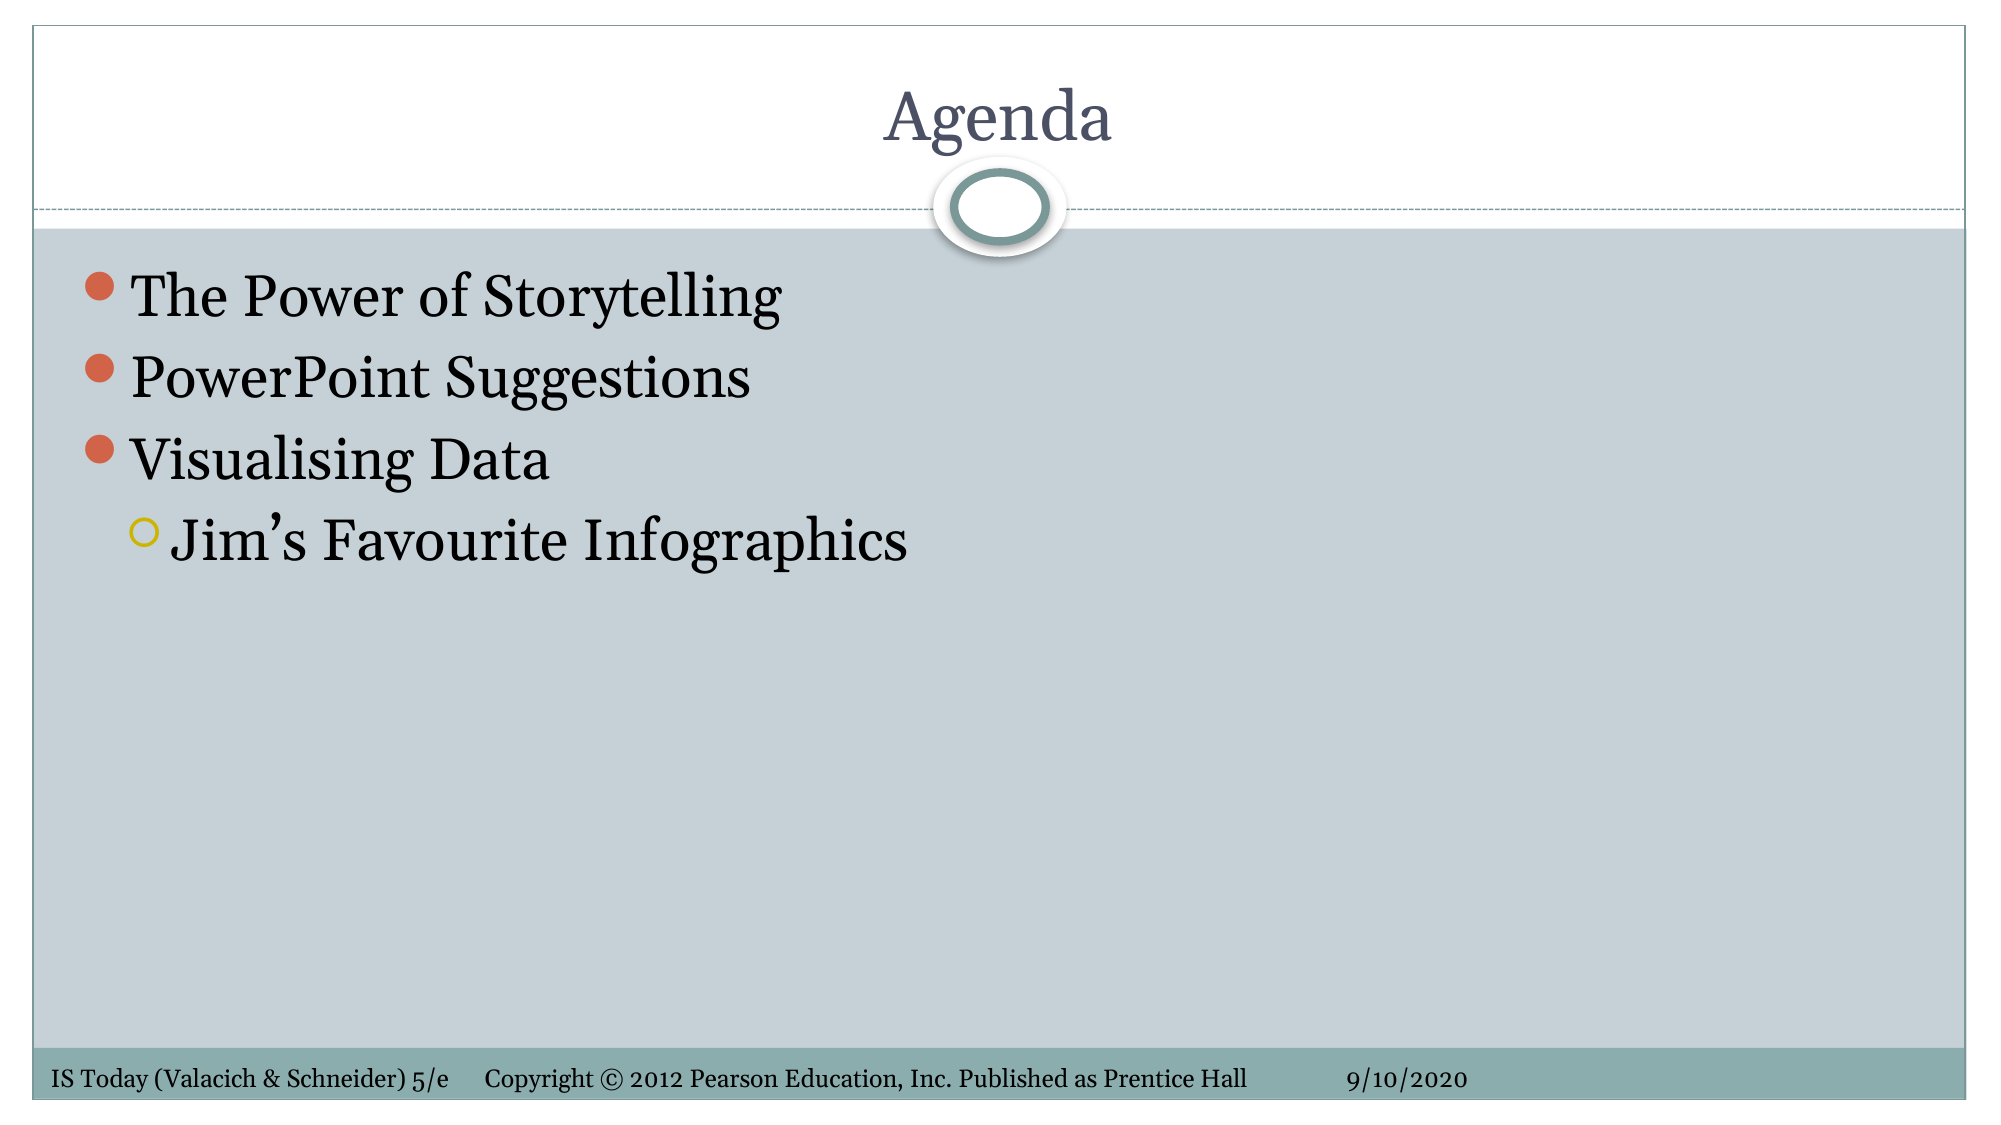

# Agenda
The Power of Storytelling
PowerPoint Suggestions
Visualising Data
Jim’s Favourite Infographics